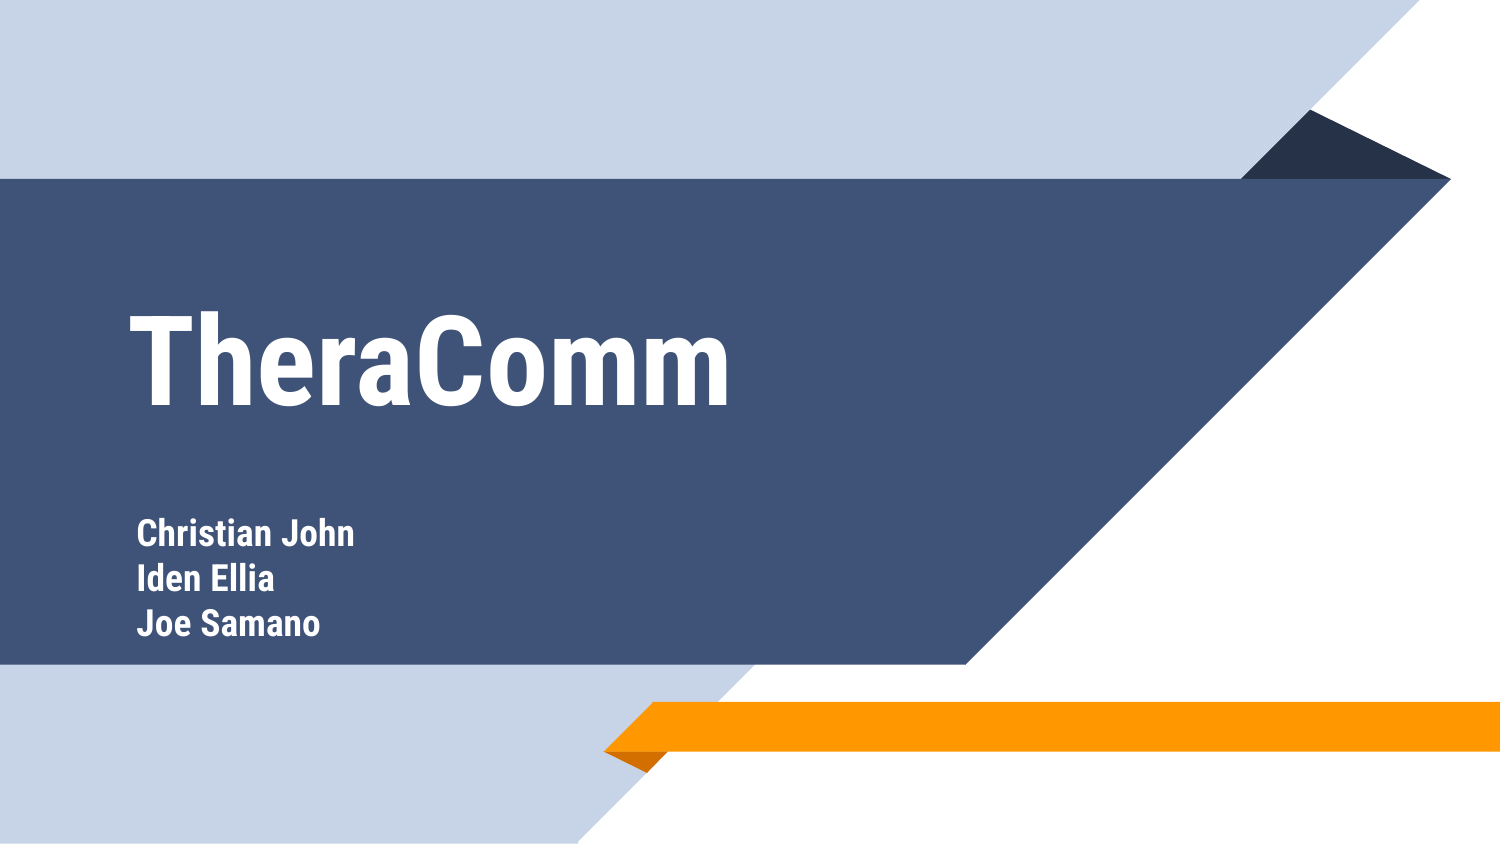

# TheraComm
Christian John
Iden Ellia
Joe Samano